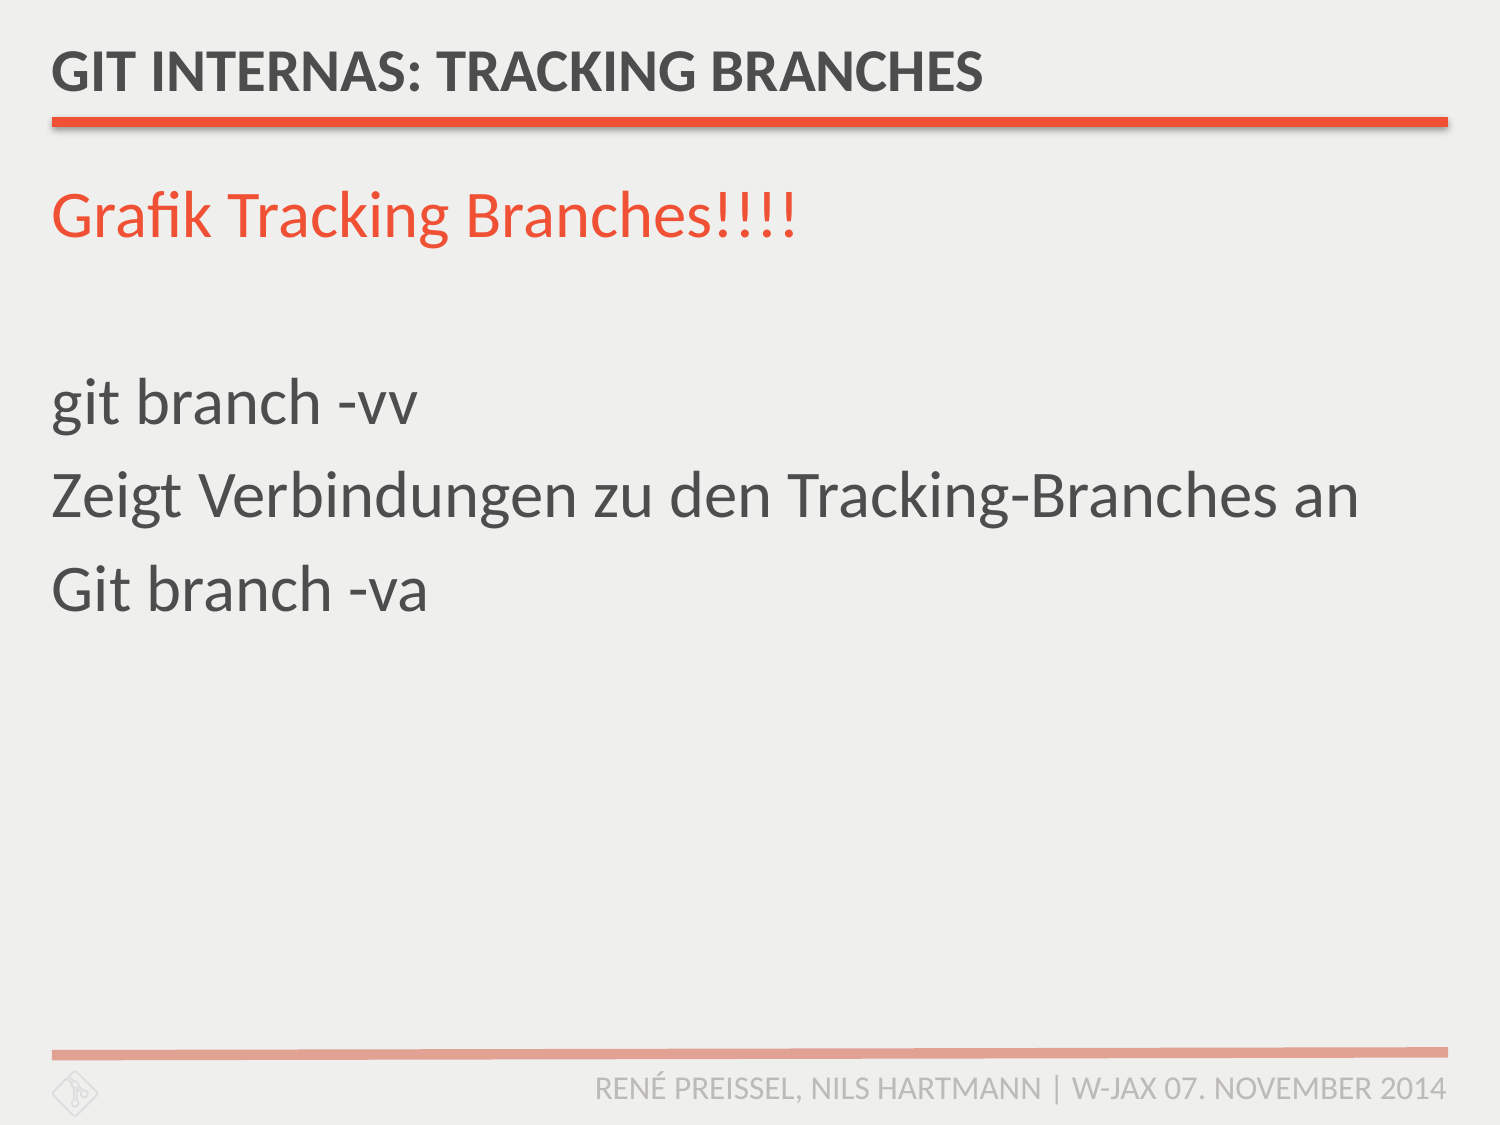

# GIT INTERNAS: TRACKING BRANCHES
Grafik Tracking Branches!!!!

git branch -vv
Zeigt Verbindungen zu den Tracking-Branches an
Git branch -va